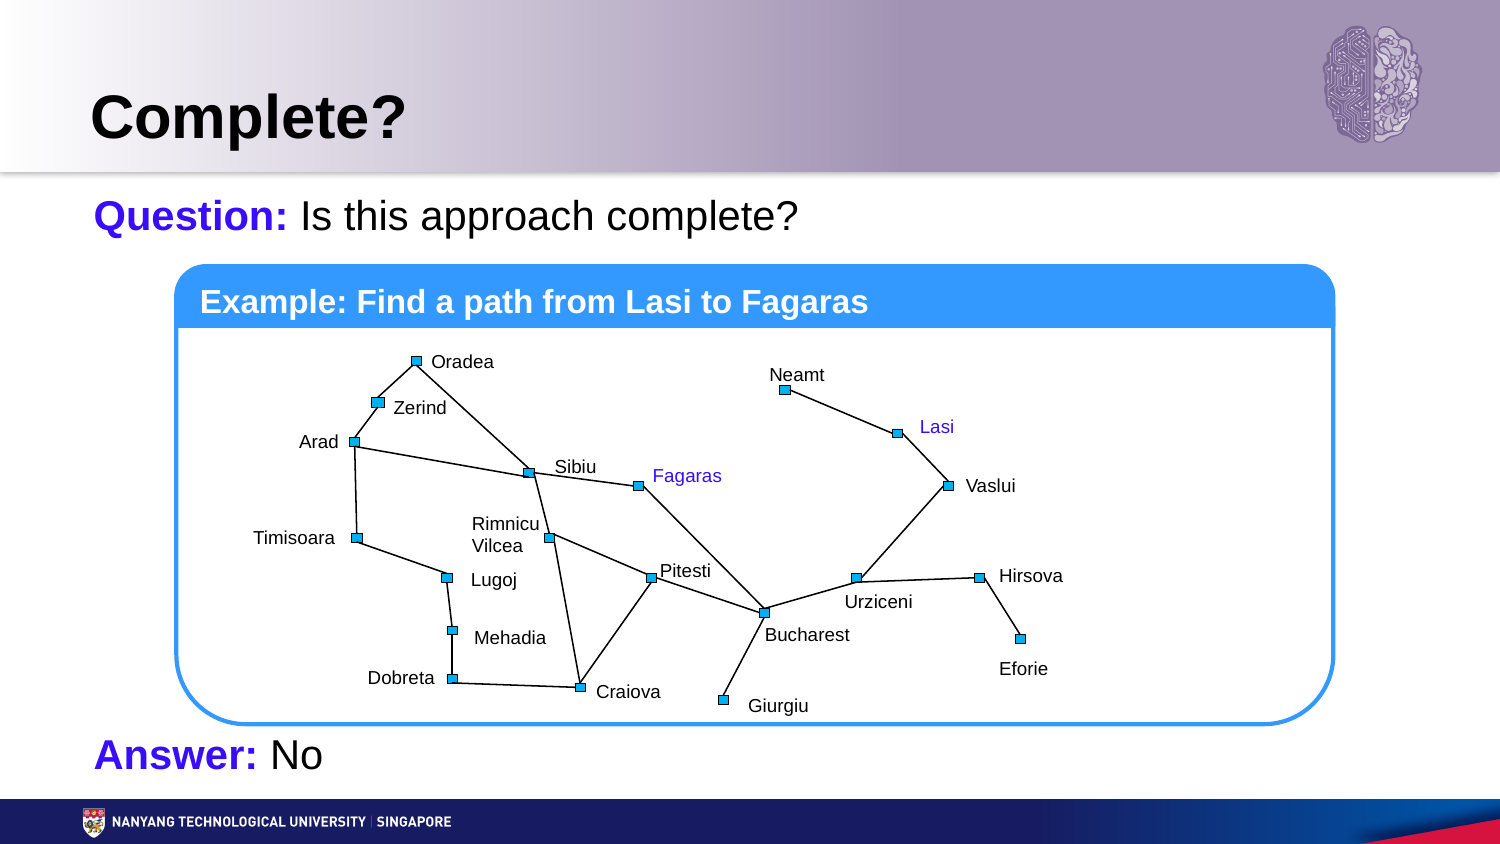

# Complete?
Question: Is this approach complete?
Example: Find a path from Lasi to Fagaras
R
Oradea
Neamt

Zerind

Lasi
Arad

Sibiu
Fagaras
Vaslui

Rimnicu Vilcea
Timisoara

Pitesti
Hirsova
Lugoj

Urziceni

Bucharest
Mehadia

Eforie
Dobreta
Craiova

Giurgiu

Answer: No